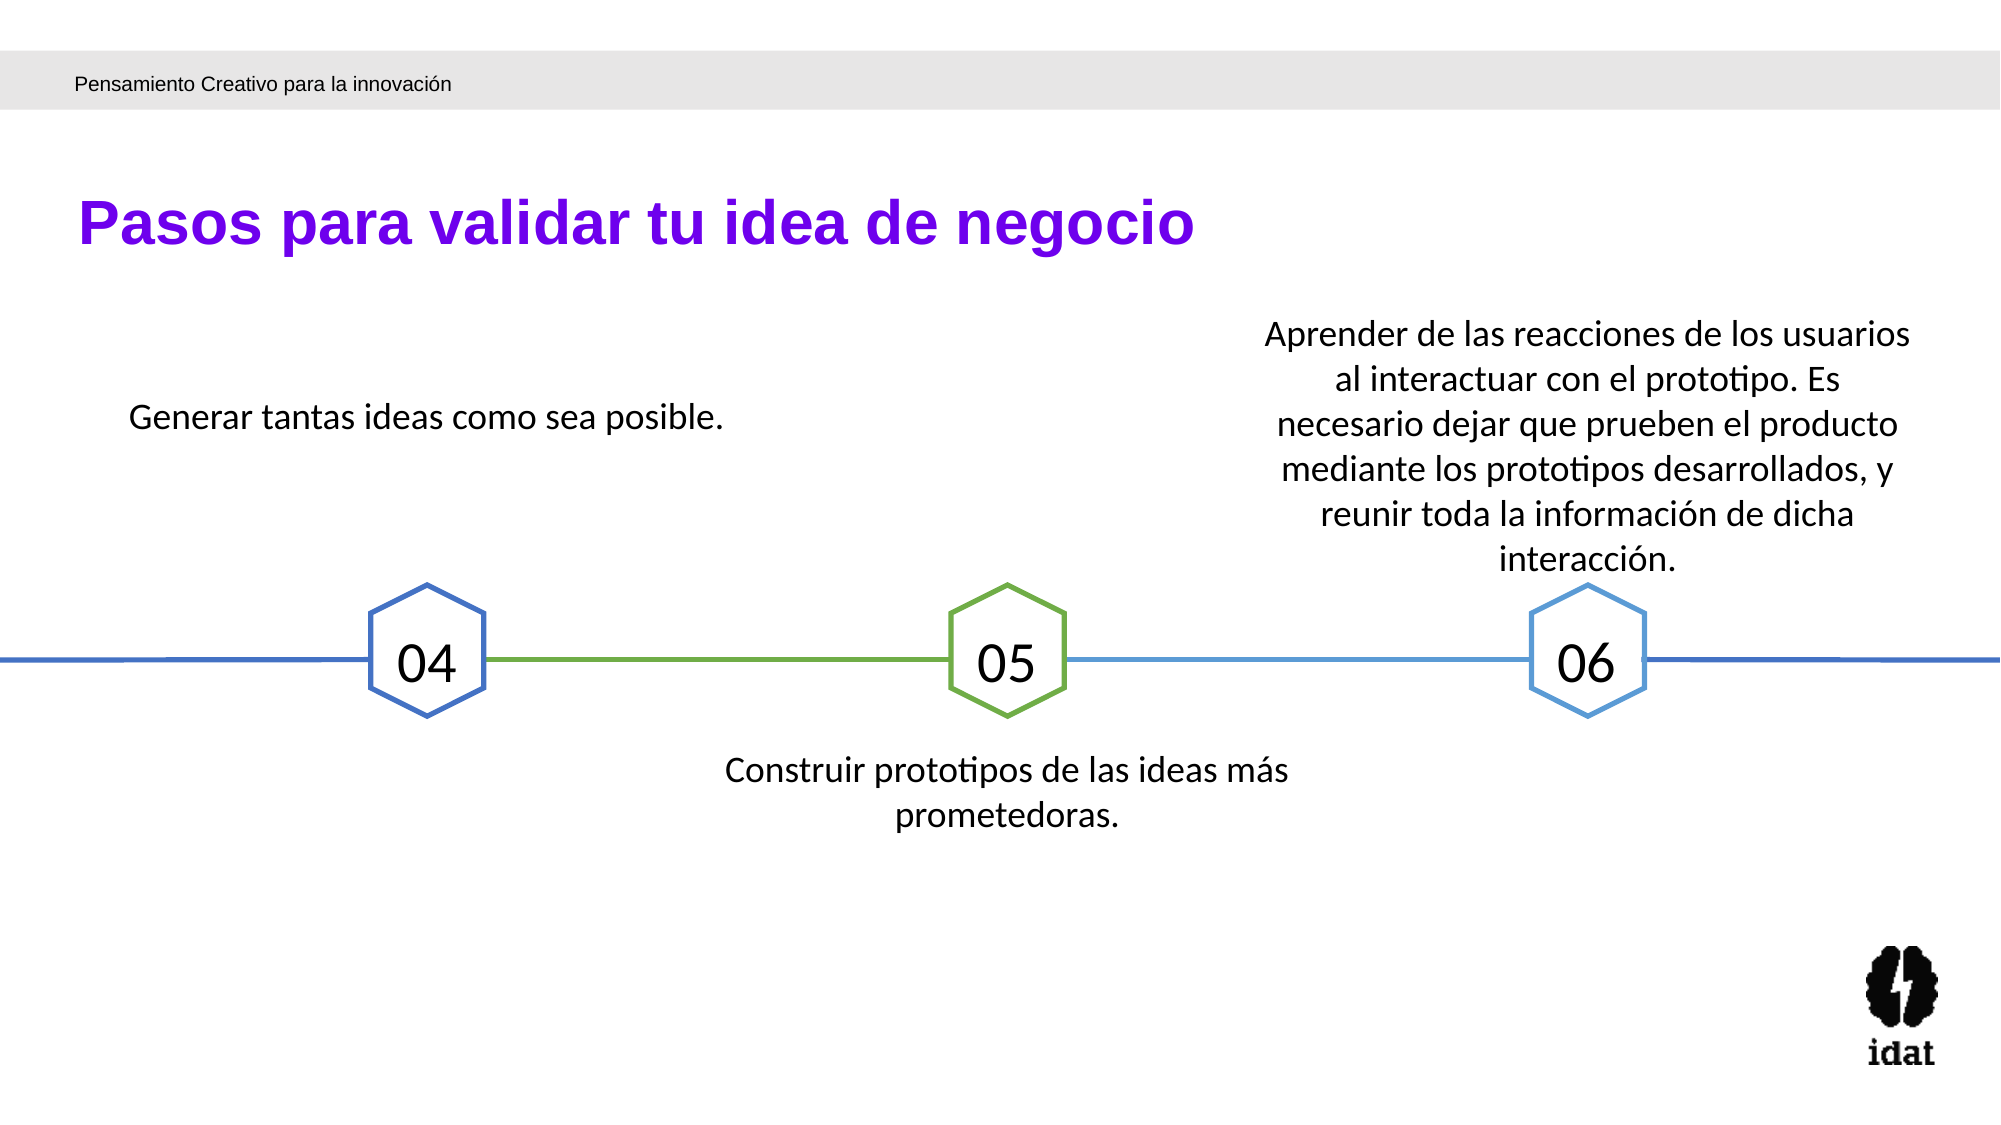

Pensamiento Creativo para la innovación
Pasos para validar tu idea de negocio
Aprender de las reacciones de los usuarios al interactuar con el prototipo. Es necesario dejar que prueben el producto mediante los prototipos desarrollados, y reunir toda la información de dicha interacción.
Generar tantas ideas como sea posible.

04

05

06
Construir prototipos de las ideas más prometedoras.